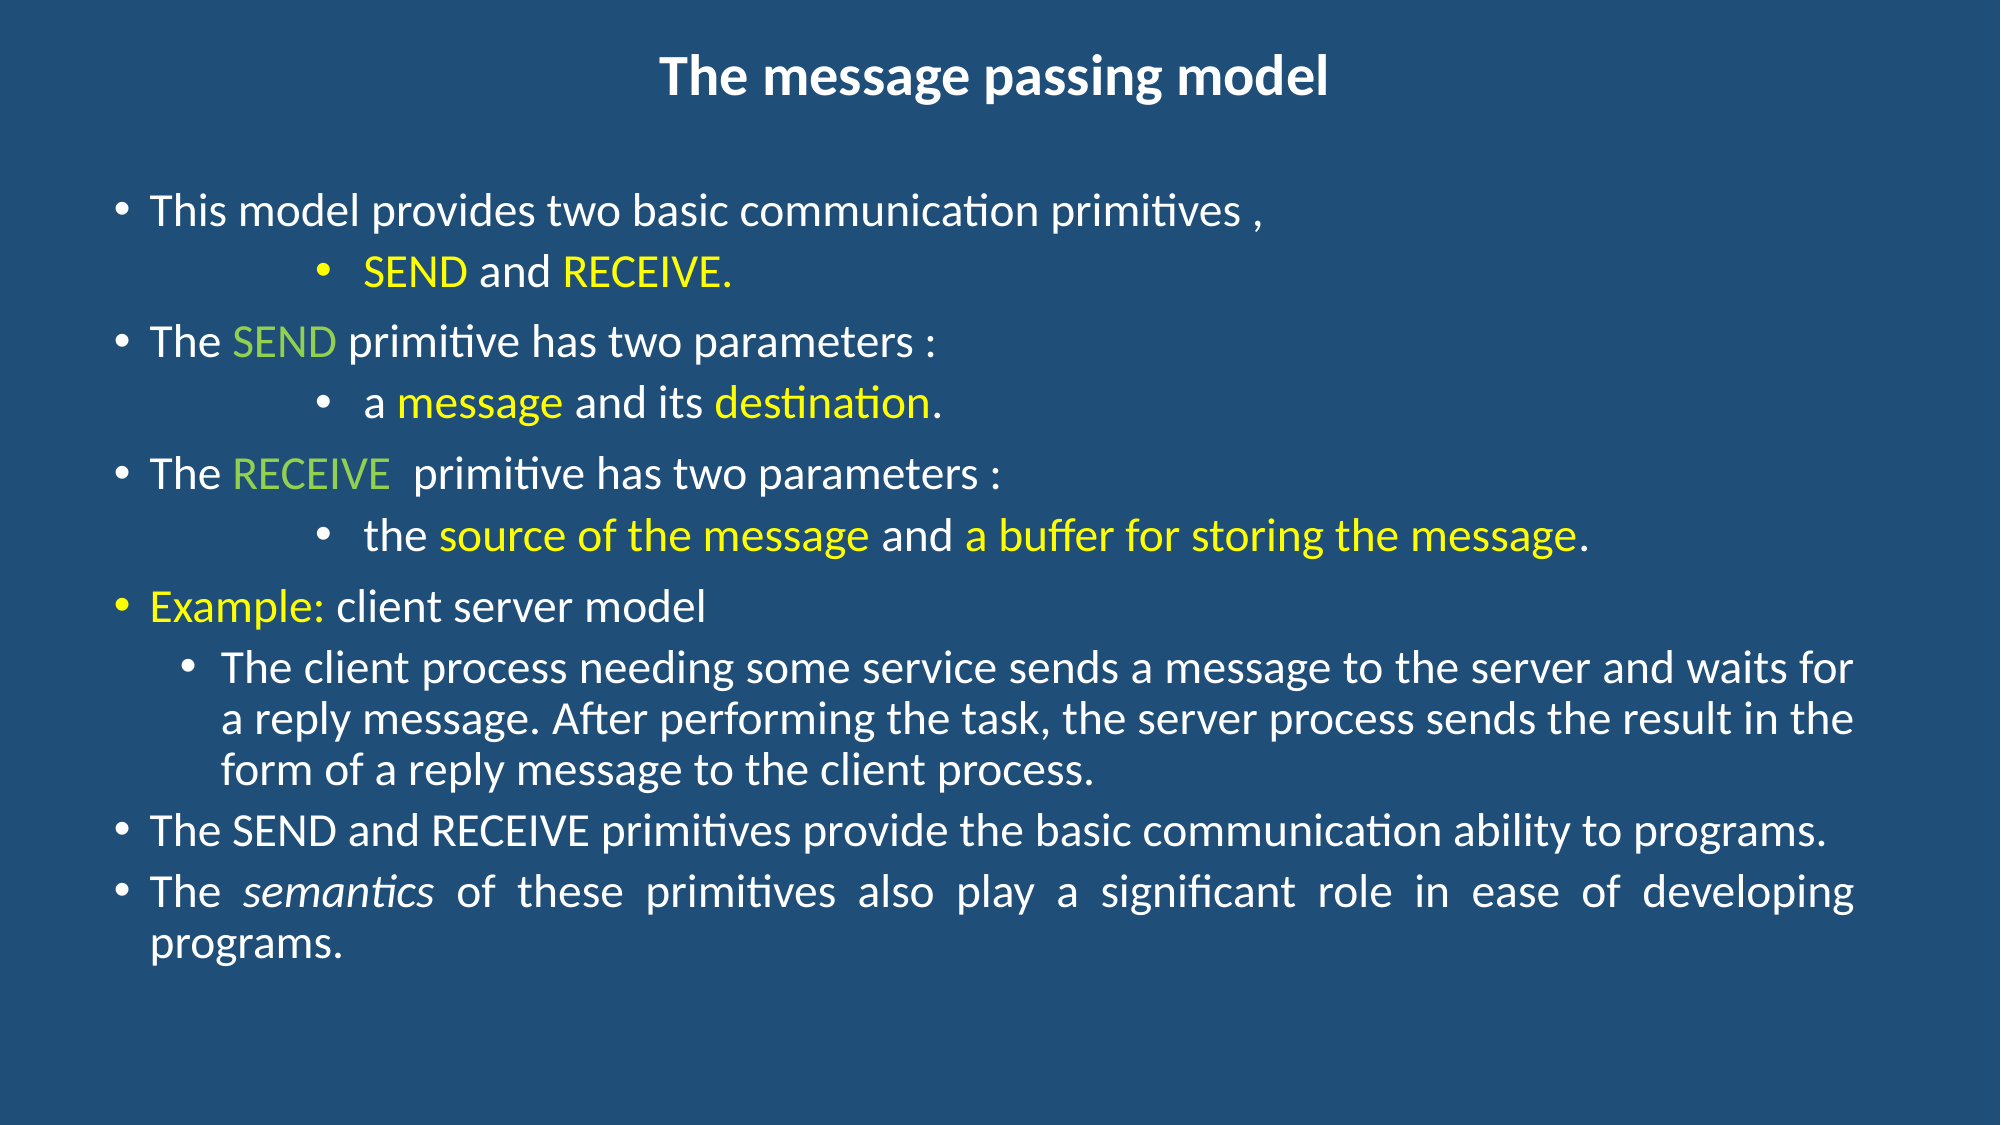

# The message passing model
This model provides two basic communication primitives ,
SEND and RECEIVE.
The SEND primitive has two parameters :
a message and its destination.
The RECEIVE  primitive has two parameters :
the source of the message and a buffer for storing the message.
Example: client server model
The client process needing some service sends a message to the server and waits for a reply message. After performing the task, the server process sends the result in the form of a reply message to the client process.
The SEND and RECEIVE primitives provide the basic communication ability to programs.
The semantics of these primitives also play a significant role in ease of developing programs.